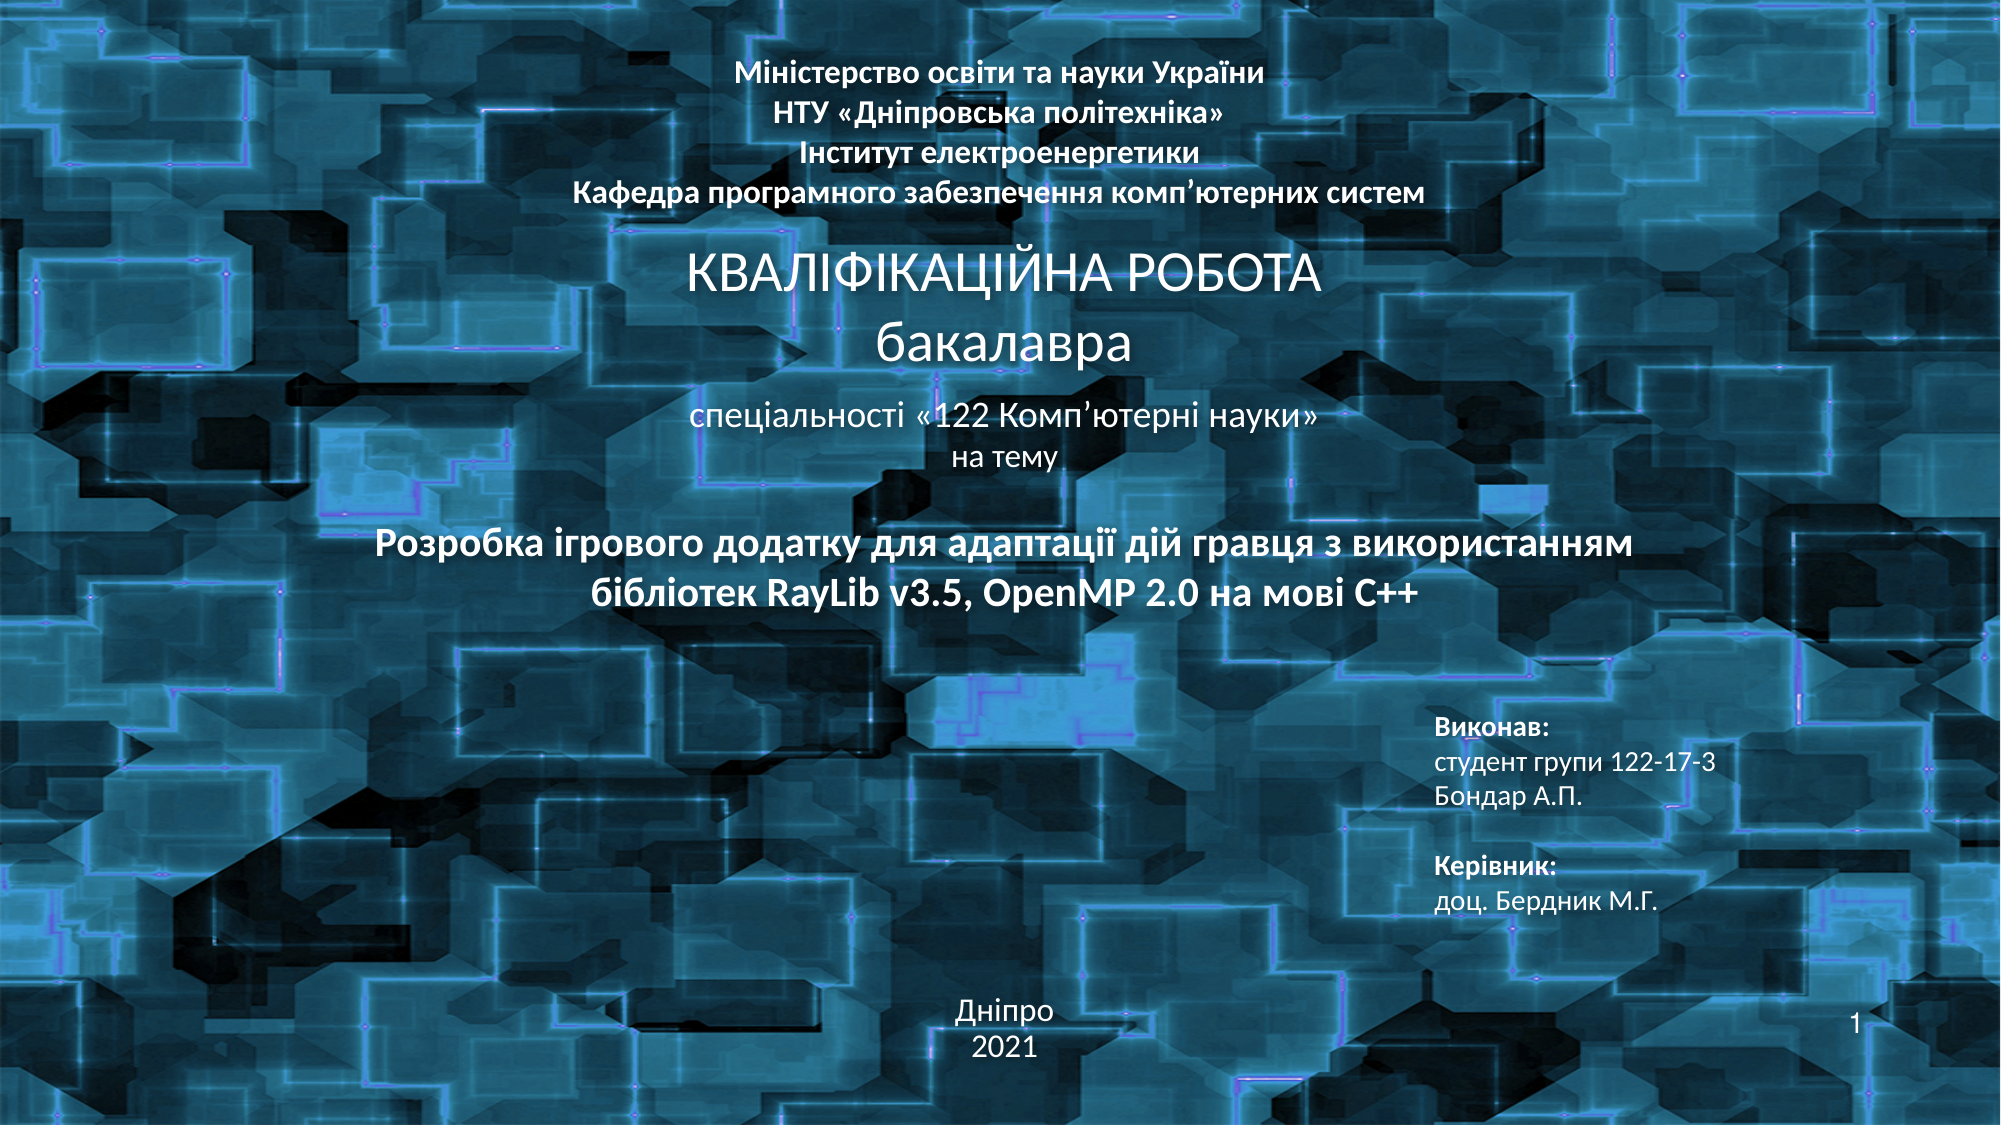

Міністерство освіти та науки України
НТУ «Дніпровська політехніка»
Інститут електроенергетики
Кафедра програмного забезпечення комп’ютерних систем
КВАЛІФІКАЦІЙНА РОБОТА
бакалавра
спеціальності «122 Комп’ютерні науки»
на тему
Розробка ігрового додатку для адаптації дій гравця з використанням бібліотек RayLib v3.5, OpenMP 2.0 на мові C++
Виконав:
студент групи 122-17-3
Бондар А.П.

Керівник:
доц. Бердник М.Г.
Дніпро
2021
1